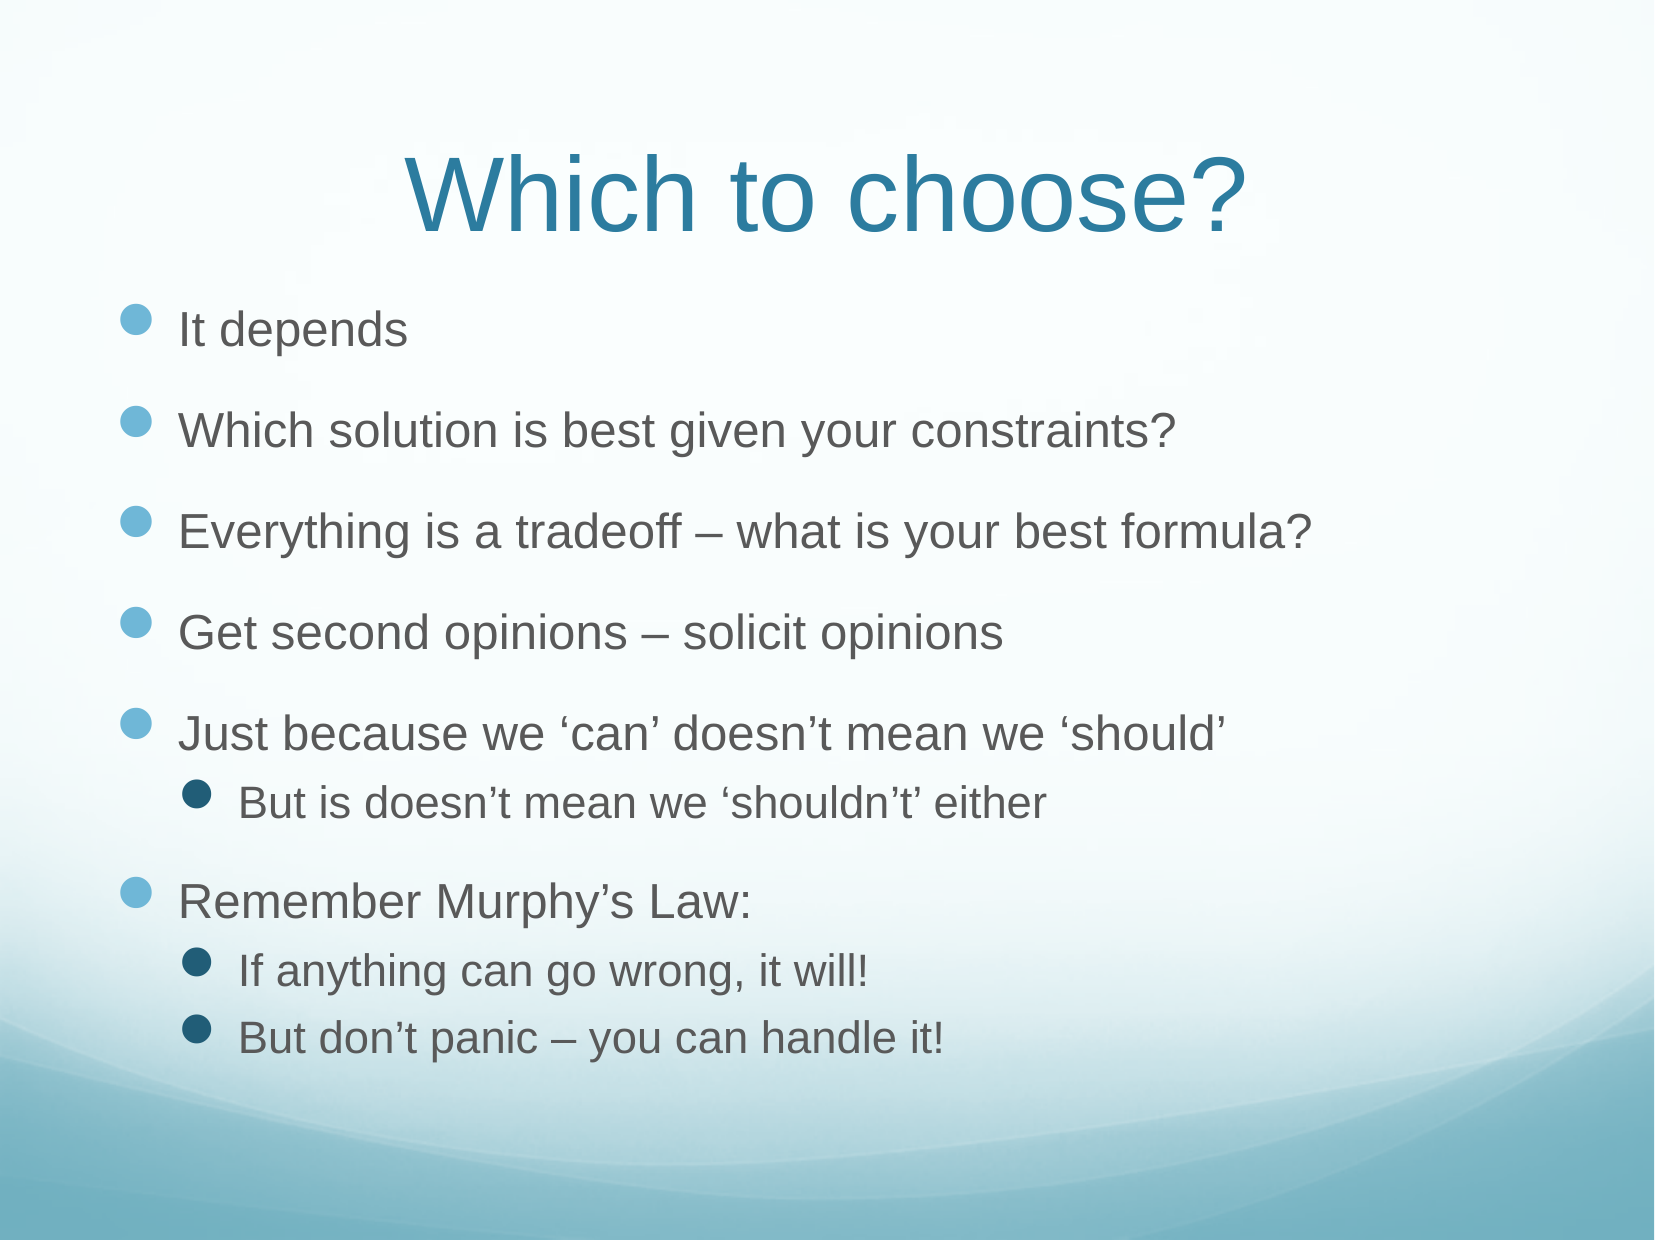

# Which to choose?
It depends
Which solution is best given your constraints?
Everything is a tradeoff – what is your best formula?
Get second opinions – solicit opinions
Just because we ‘can’ doesn’t mean we ‘should’
But is doesn’t mean we ‘shouldn’t’ either
Remember Murphy’s Law:
If anything can go wrong, it will!
But don’t panic – you can handle it!